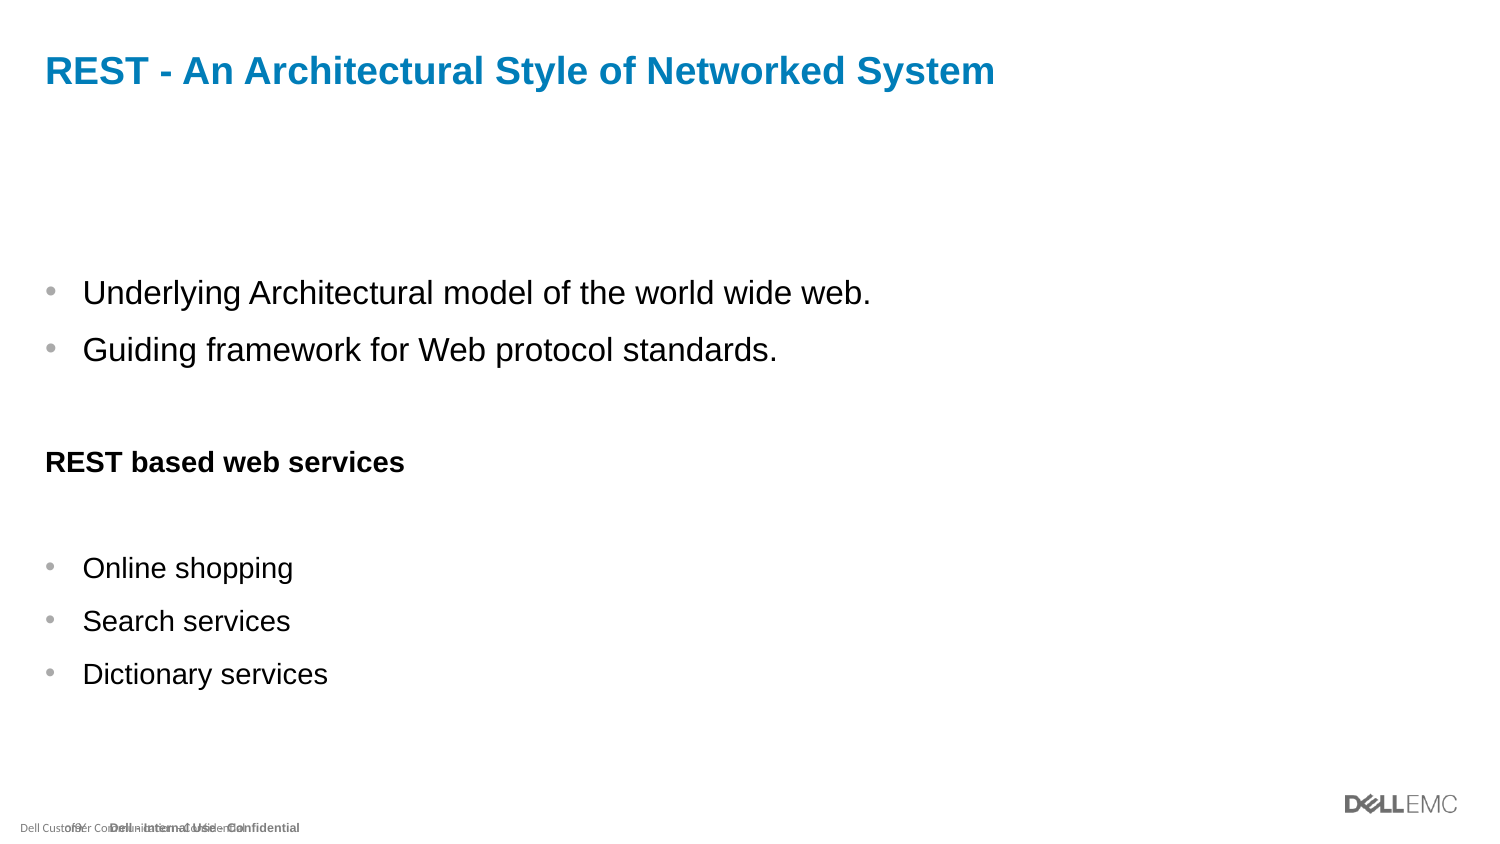

# REST - An Architectural Style of Networked System

Underlying Architectural model of the world wide web.
Guiding framework for Web protocol standards.

REST based web services

Online shopping
Search services
Dictionary services